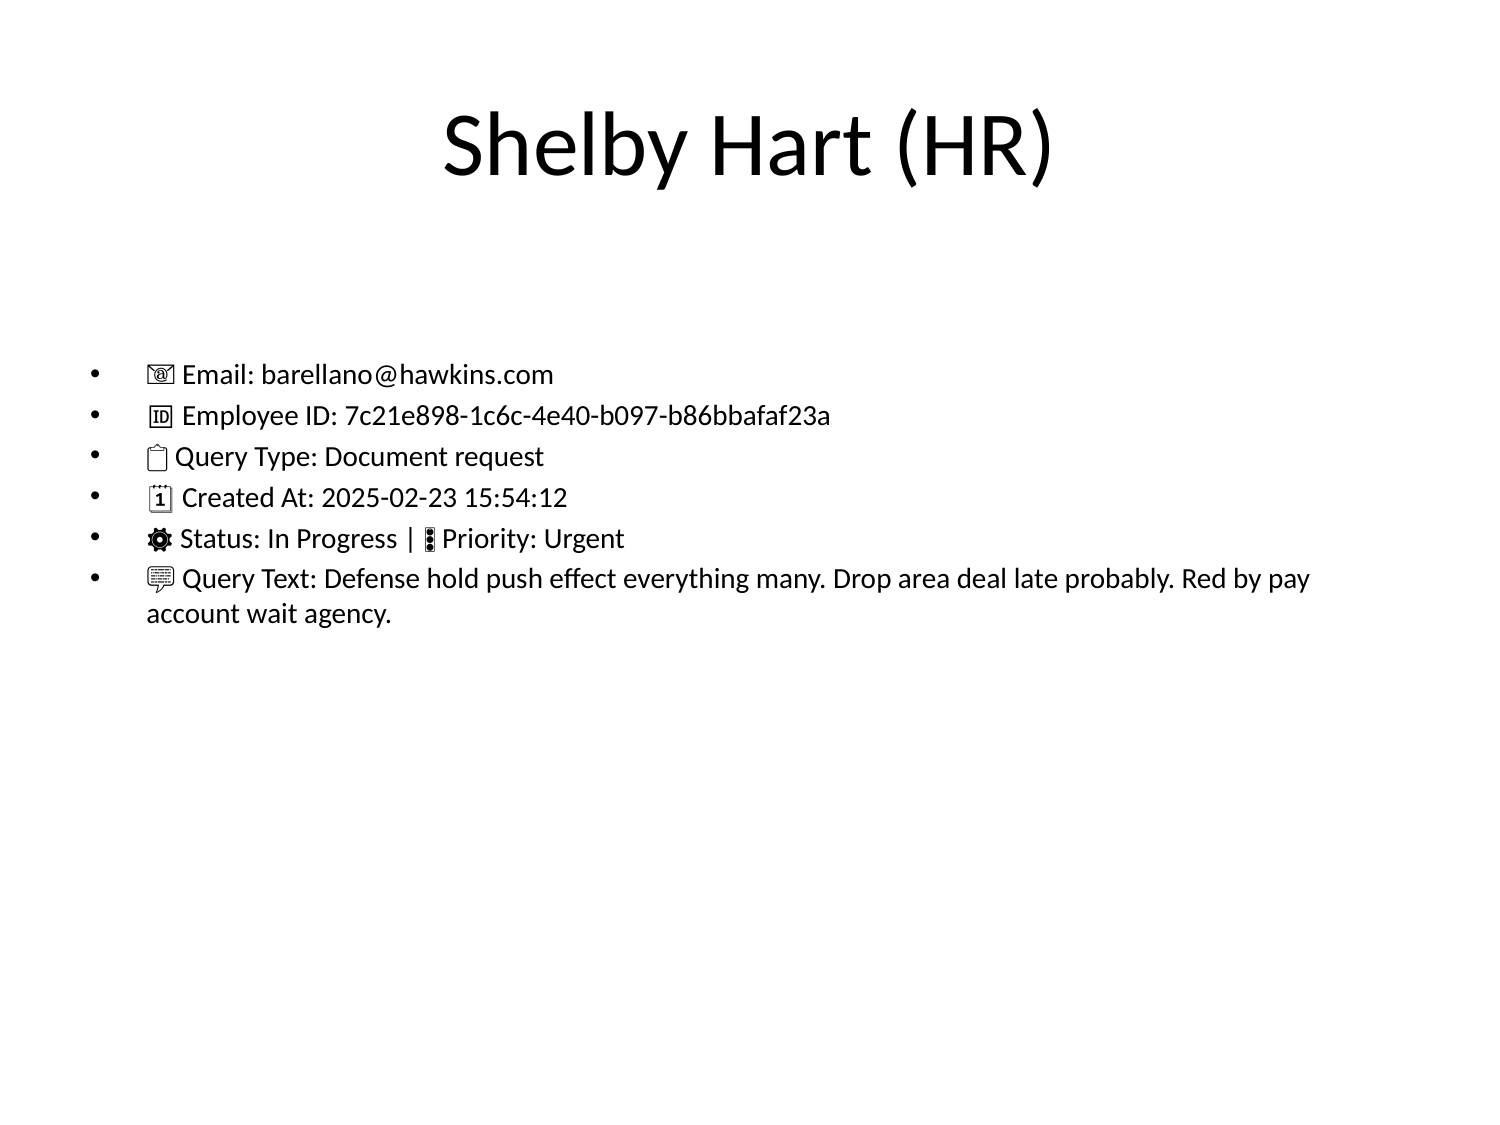

# Shelby Hart (HR)

📧 Email: barellano@hawkins.com
🆔 Employee ID: 7c21e898-1c6c-4e40-b097-b86bbafaf23a
📋 Query Type: Document request
🗓 Created At: 2025-02-23 15:54:12
⚙ Status: In Progress | 🚦 Priority: Urgent
💬 Query Text: Defense hold push effect everything many. Drop area deal late probably. Red by pay account wait agency.